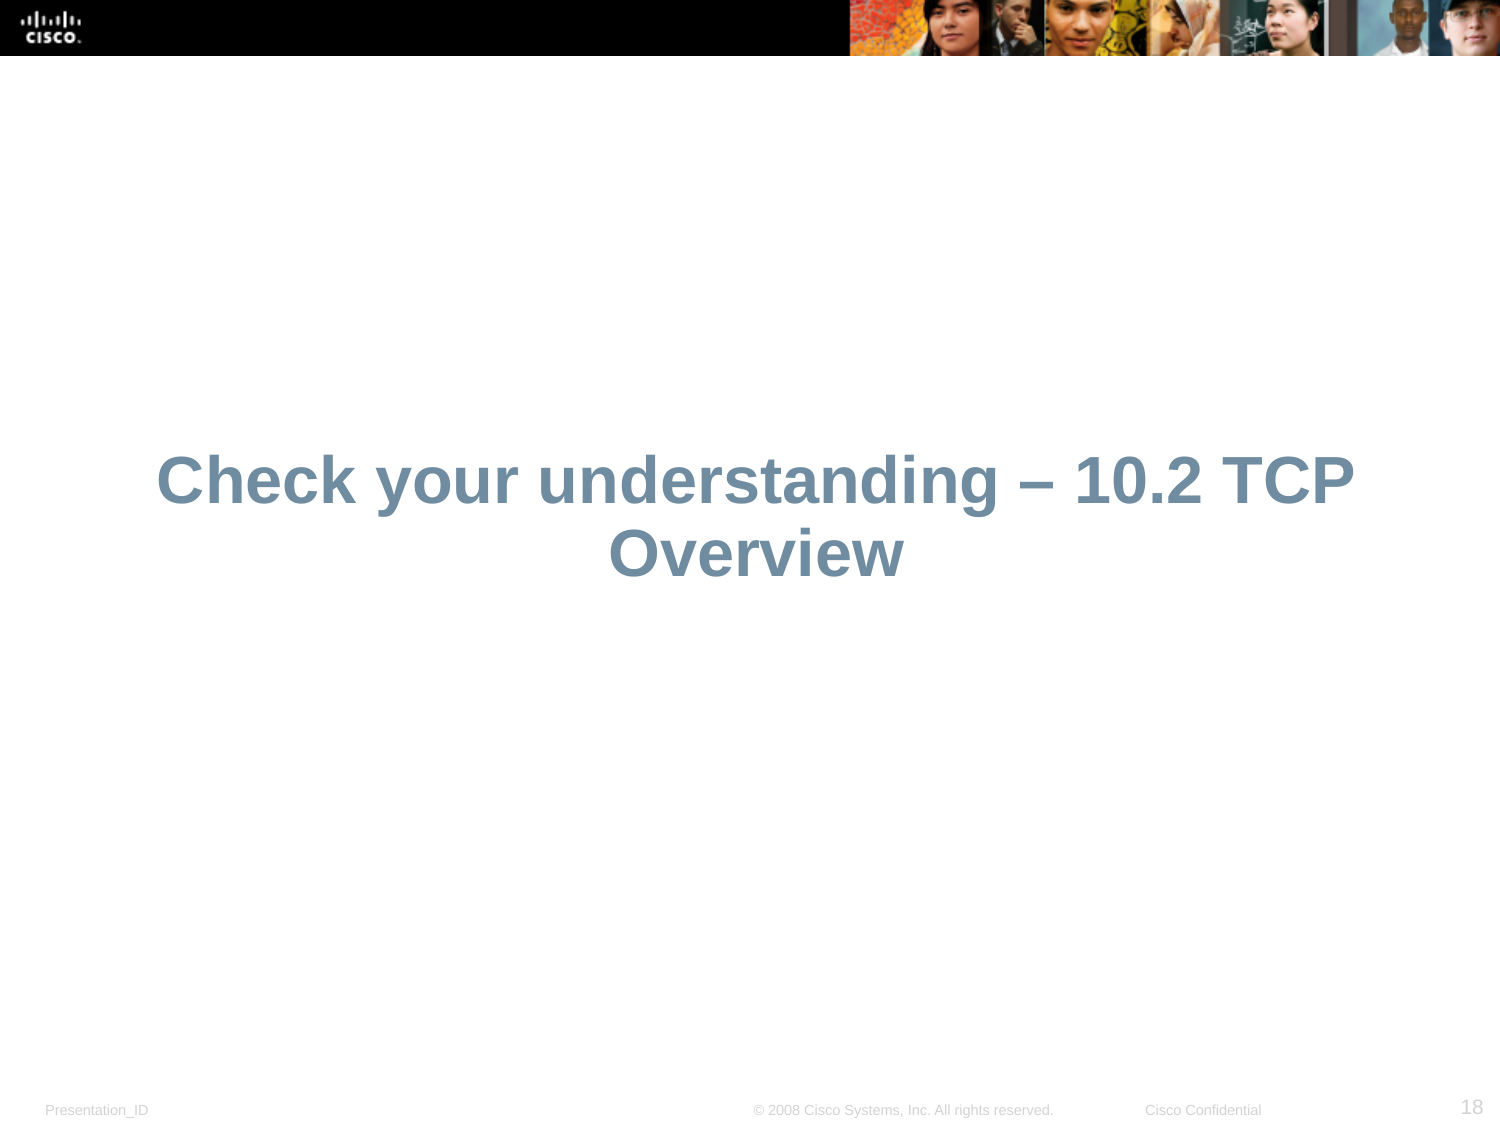

# Check your understanding – 10.2 TCP Overview